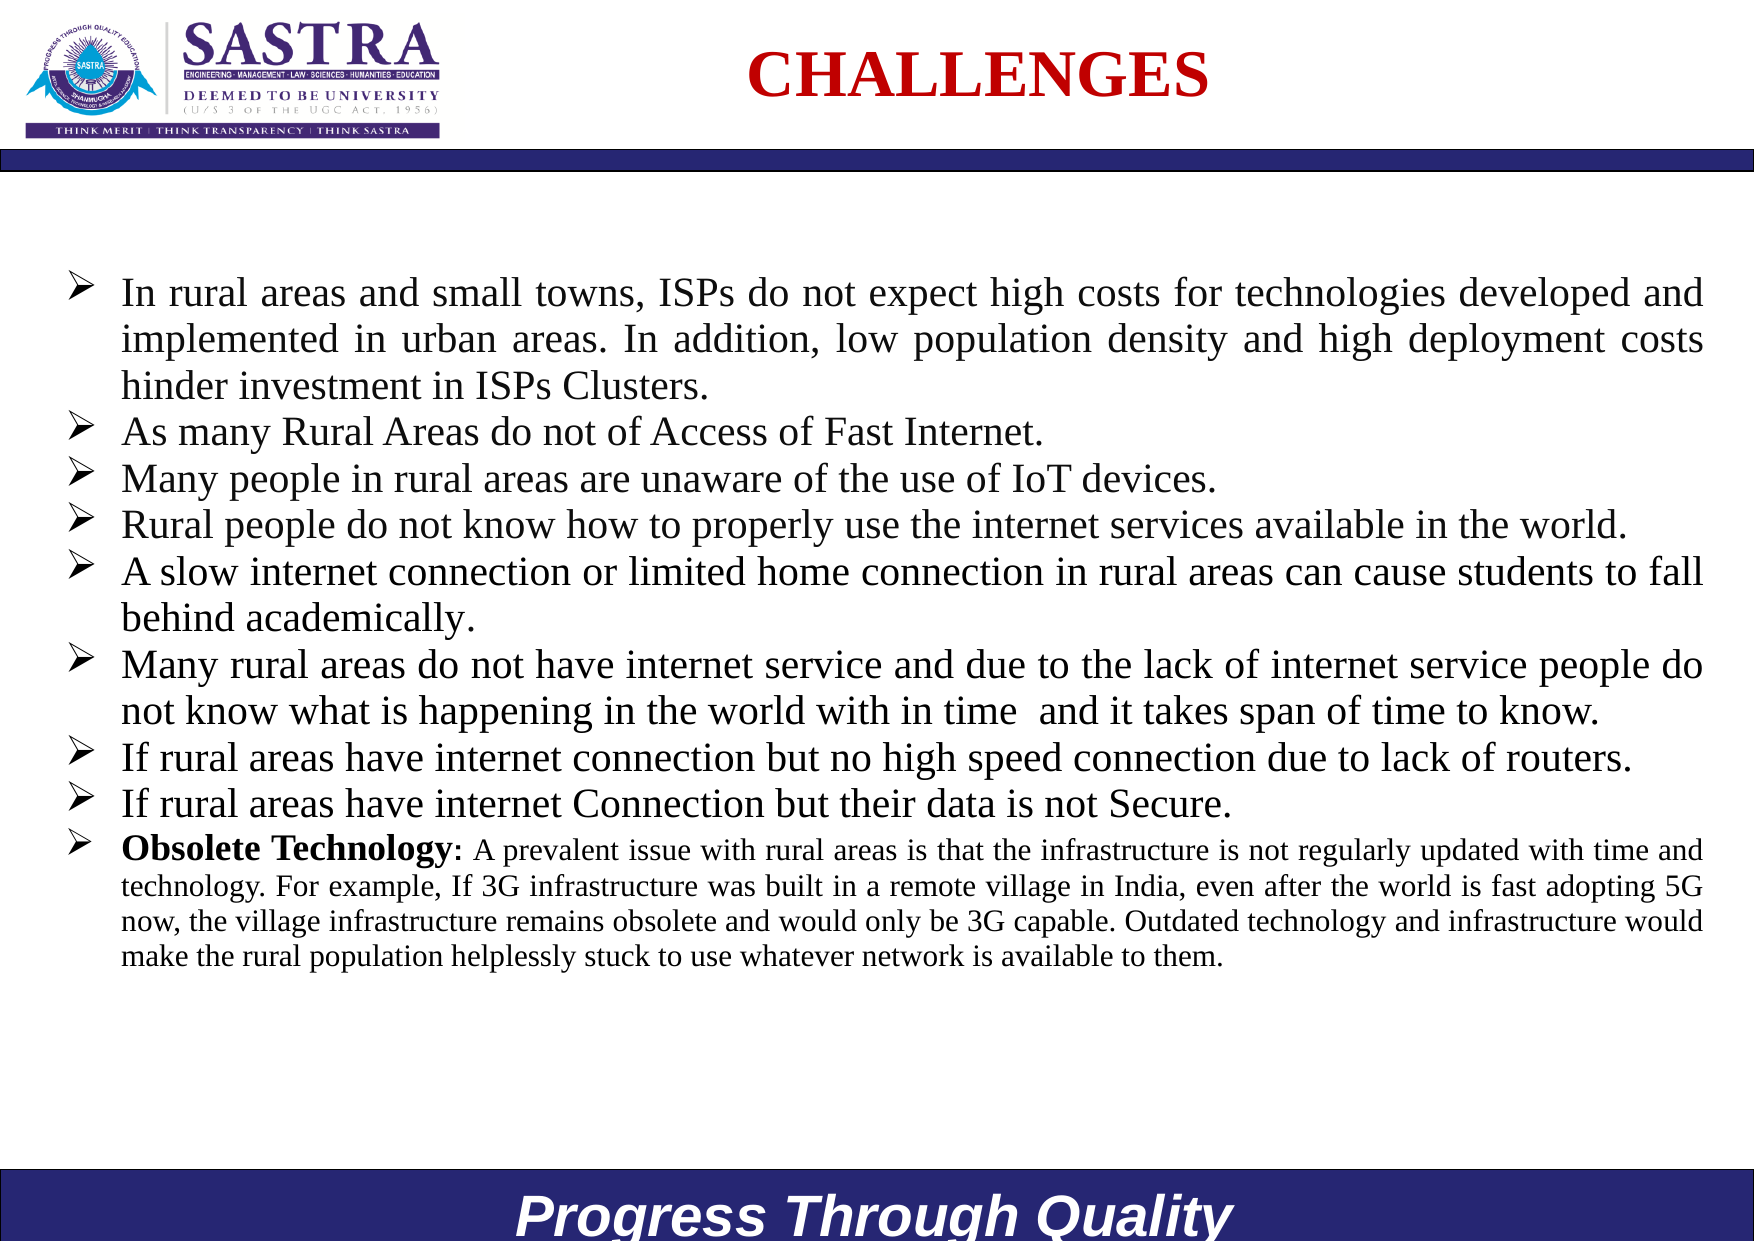

# CHALLENGES

In rural areas and small towns, ISPs do not expect high costs for technologies developed and implemented in urban areas. In addition, low population density and high deployment costs hinder investment in ISPs Clusters.
As many Rural Areas do not of Access of Fast Internet.
Many people in rural areas are unaware of the use of IoT devices.
Rural people do not know how to properly use the internet services available in the world.
A slow internet connection or limited home connection in rural areas can cause students to fall behind academically.
Many rural areas do not have internet service and due to the lack of internet service people do not know what is happening in the world with in time  and it takes span of time to know.
If rural areas have internet connection but no high speed connection due to lack of routers.
If rural areas have internet Connection but their data is not Secure.
Obsolete Technology: A prevalent issue with rural areas is that the infrastructure is not regularly updated with time and technology. For example, If 3G infrastructure was built in a remote village in India, even after the world is fast adopting 5G now, the village infrastructure remains obsolete and would only be 3G capable. Outdated technology and infrastructure would make the rural population helplessly stuck to use whatever network is available to them.